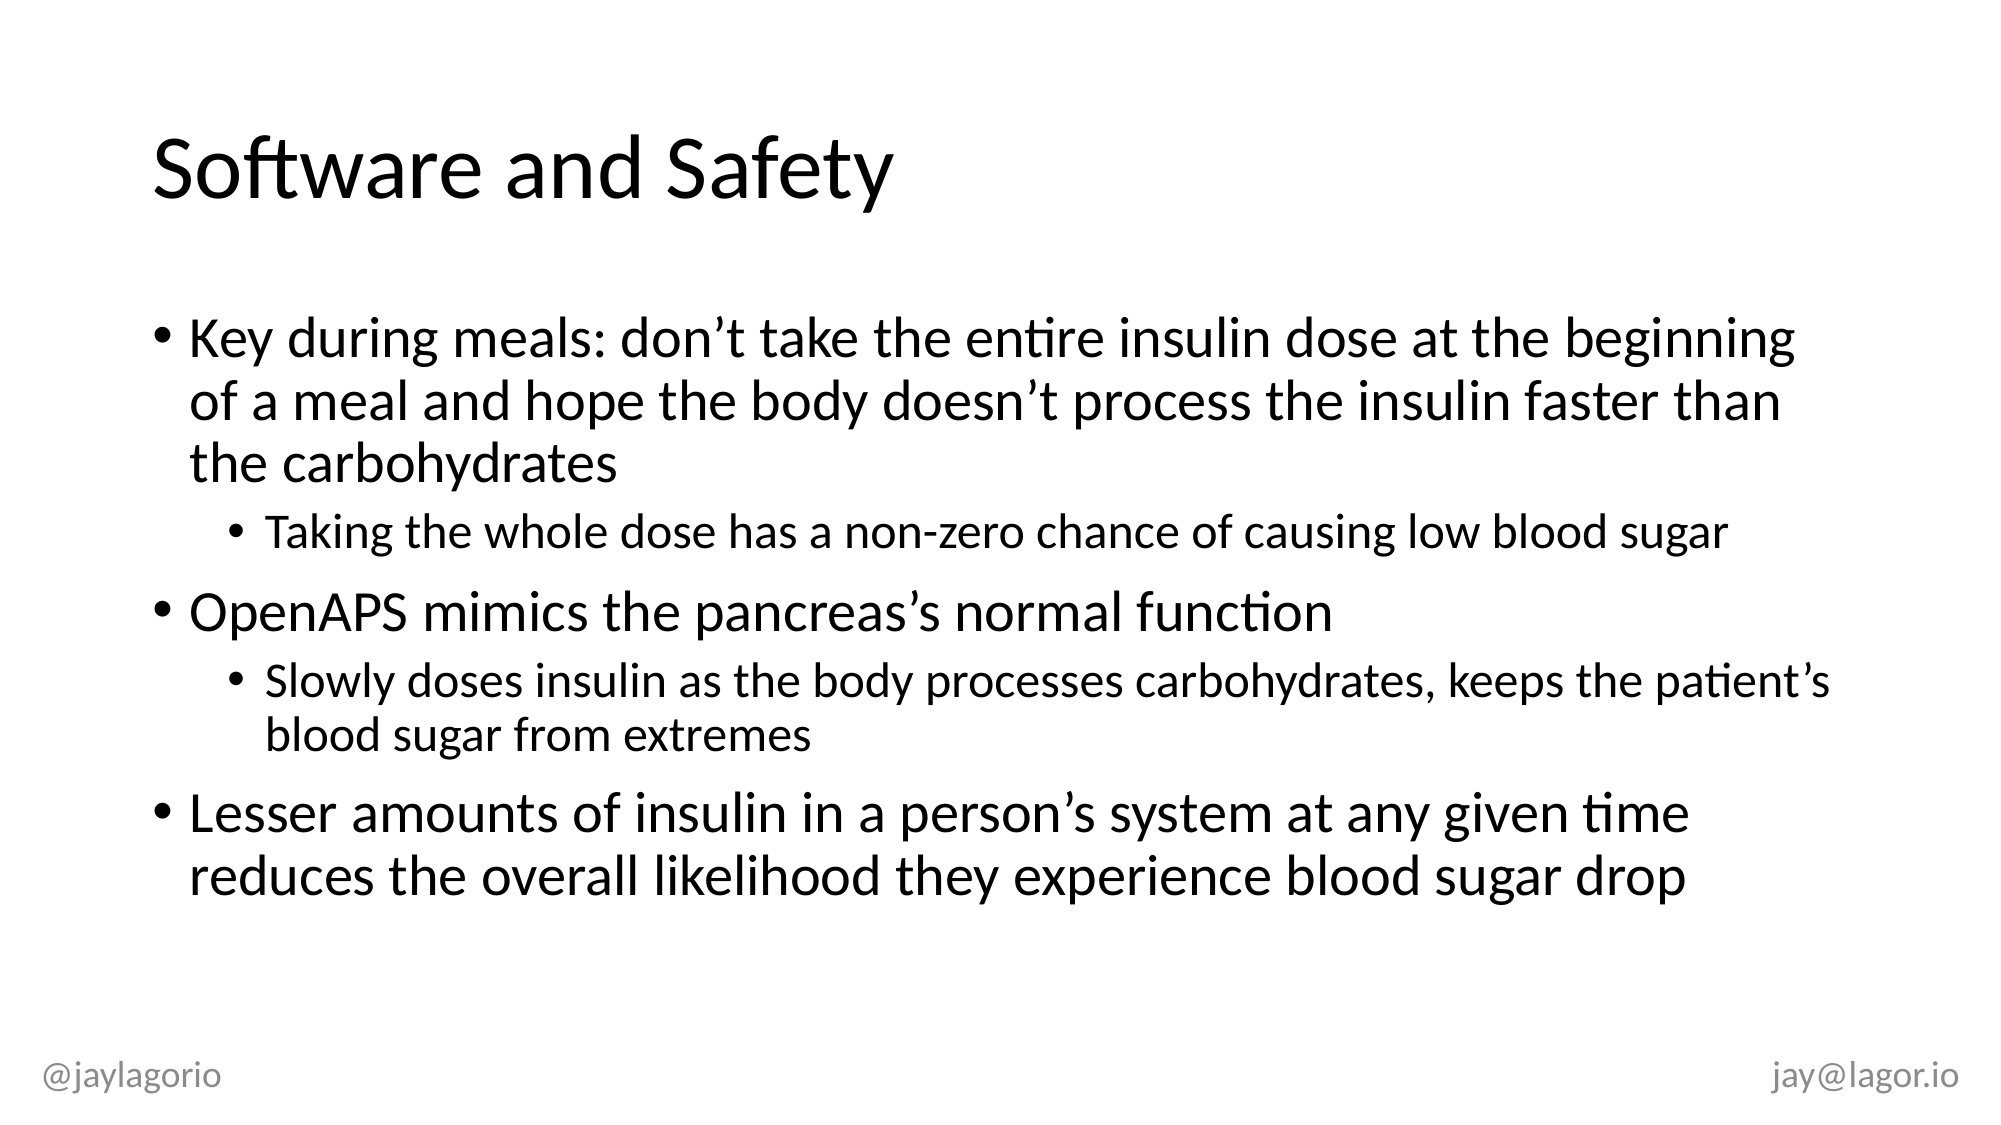

# Software and Safety
Key during meals: don’t take the entire insulin dose at the beginning of a meal and hope the body doesn’t process the insulin faster than the carbohydrates
Taking the whole dose has a non-zero chance of causing low blood sugar
OpenAPS mimics the pancreas’s normal function
Slowly doses insulin as the body processes carbohydrates, keeps the patient’s blood sugar from extremes
Lesser amounts of insulin in a person’s system at any given time reduces the overall likelihood they experience blood sugar drop